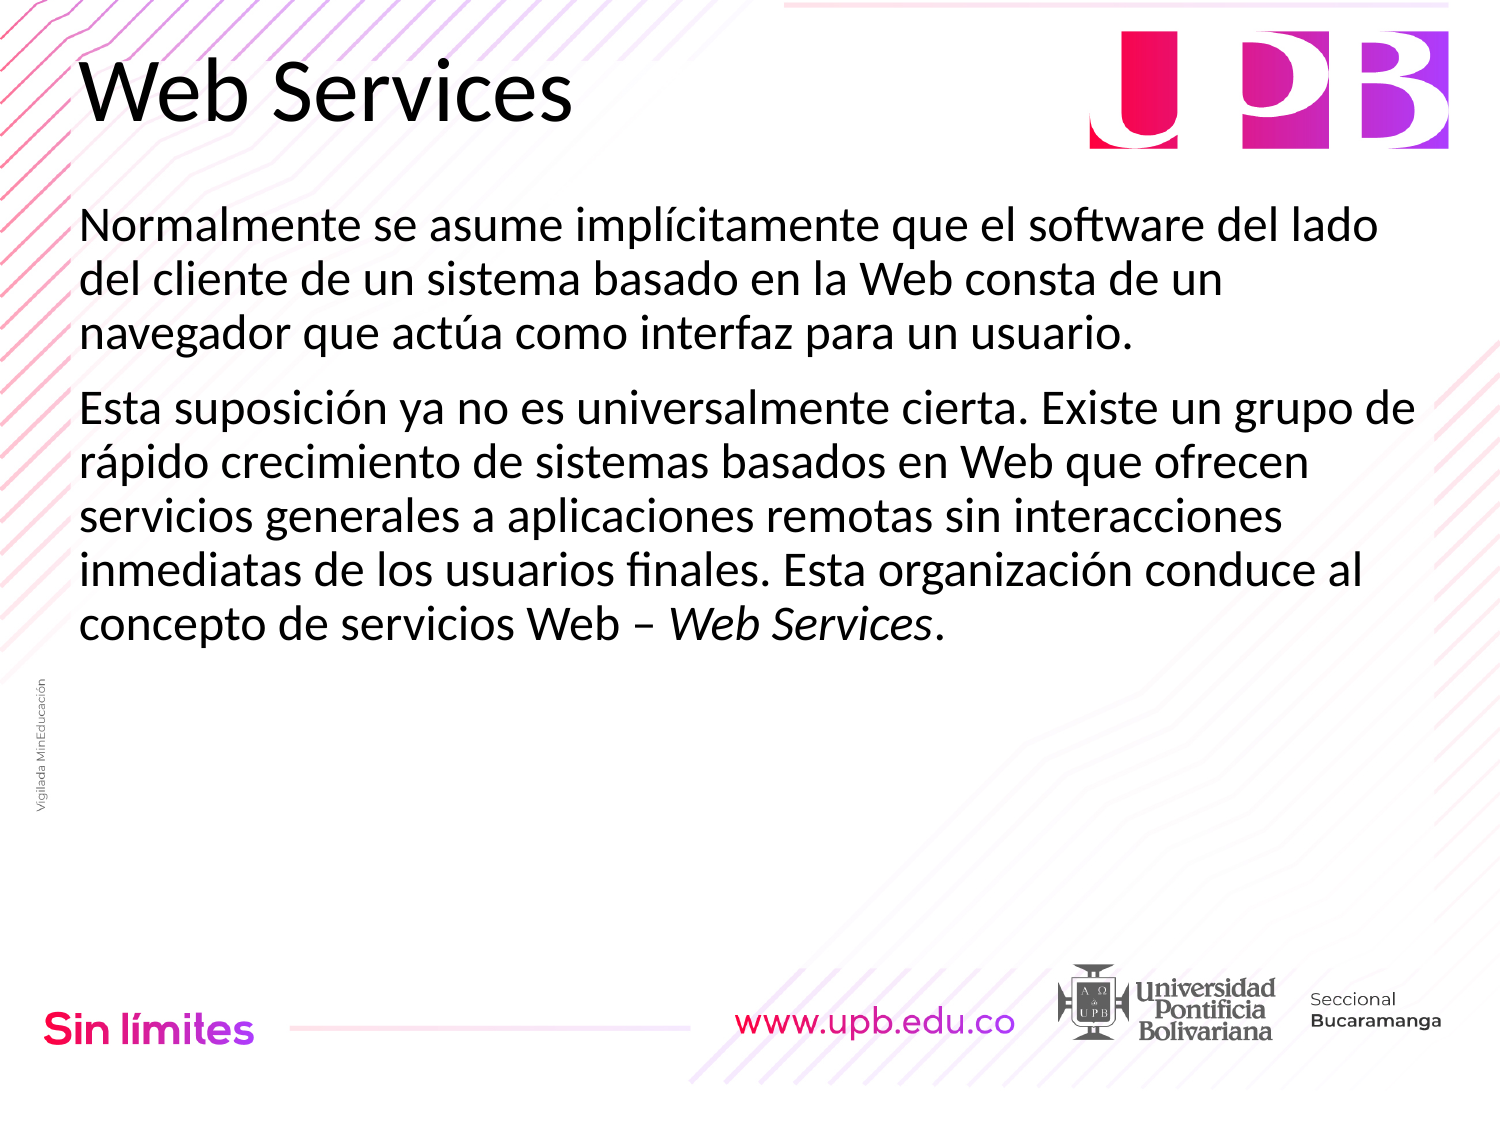

# Web Services
Normalmente se asume implícitamente que el software del lado del cliente de un sistema basado en la Web consta de un navegador que actúa como interfaz para un usuario.
Esta suposición ya no es universalmente cierta. Existe un grupo de rápido crecimiento de sistemas basados en Web que ofrecen servicios generales a aplicaciones remotas sin interacciones inmediatas de los usuarios finales. Esta organización conduce al concepto de servicios Web – Web Services.